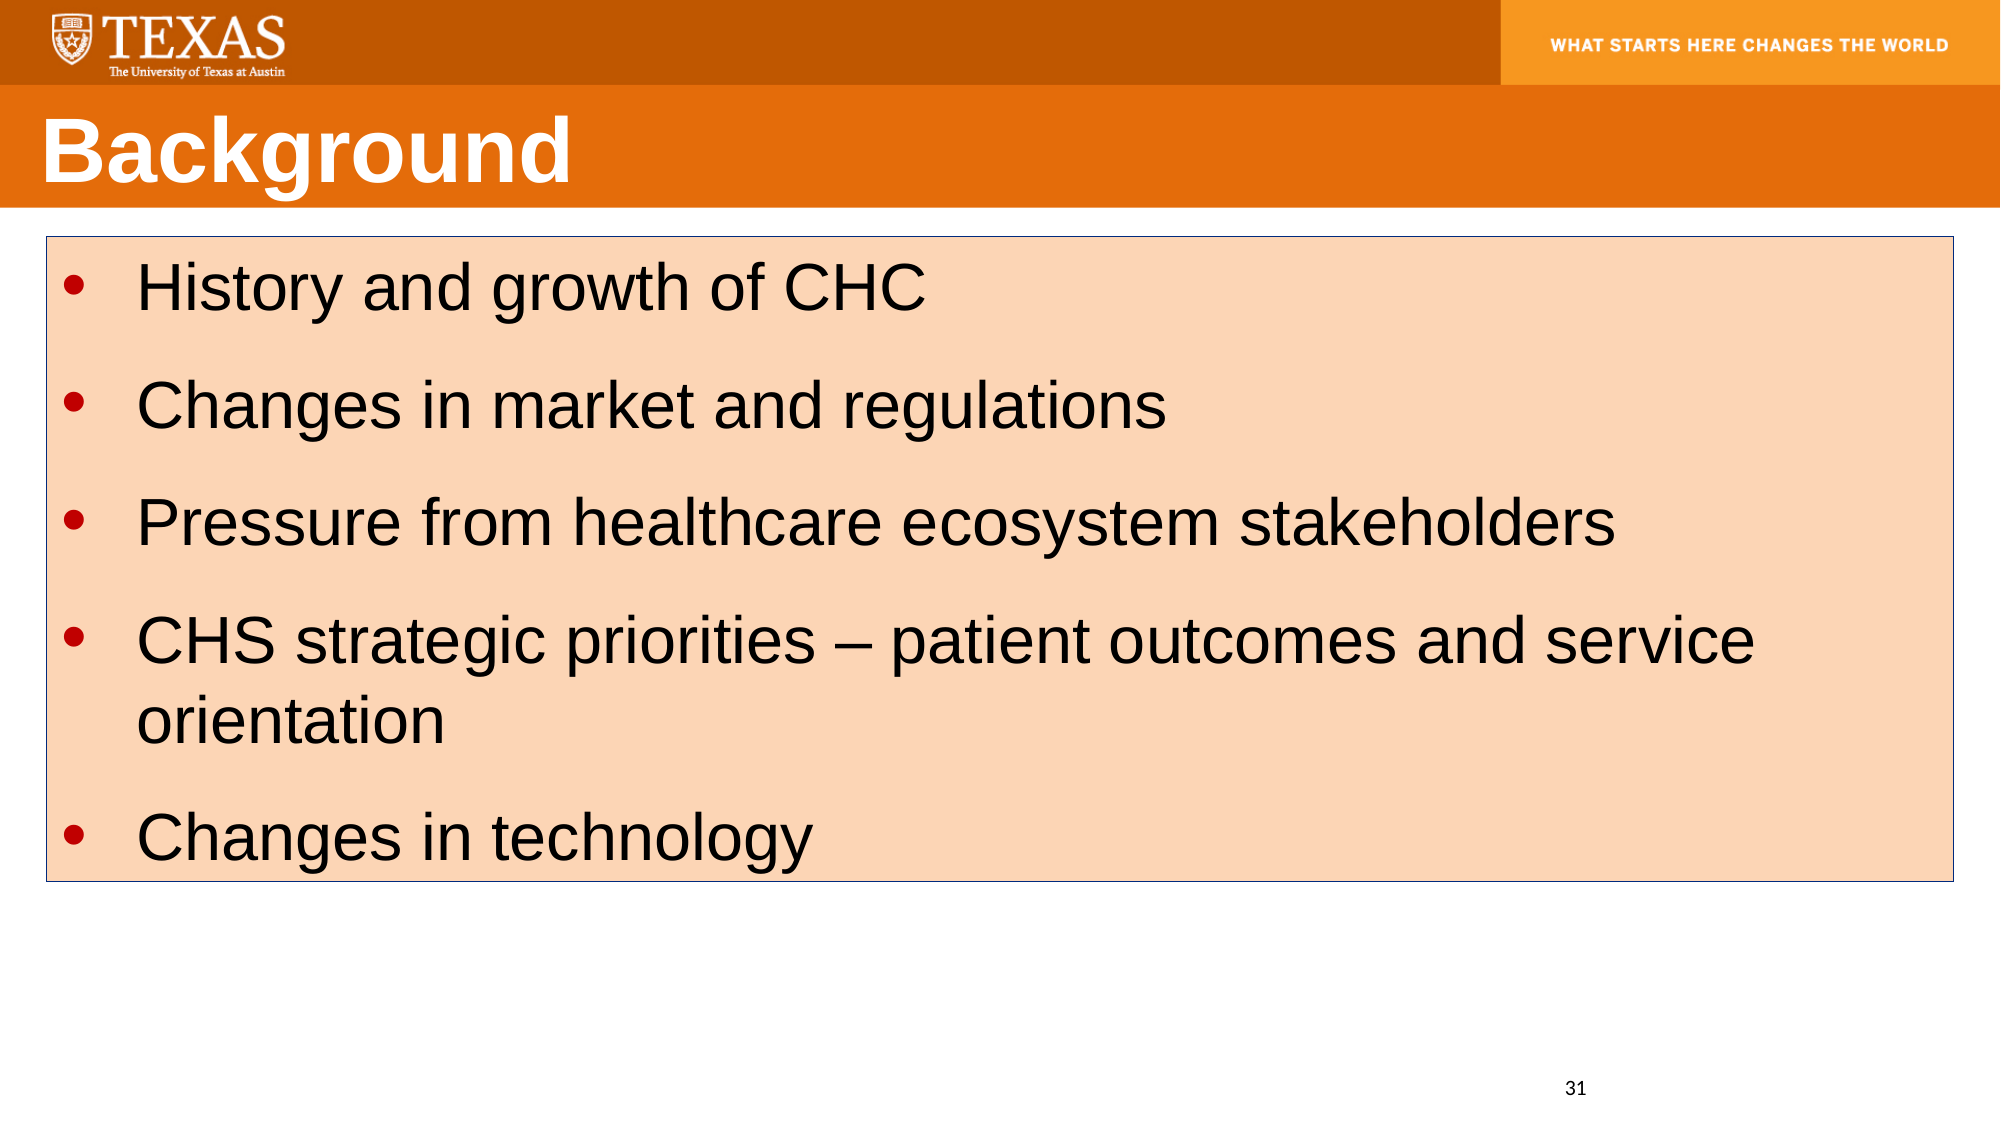

Background
History and growth of CHC
Changes in market and regulations
Pressure from healthcare ecosystem stakeholders
CHS strategic priorities – patient outcomes and service orientation
Changes in technology
31